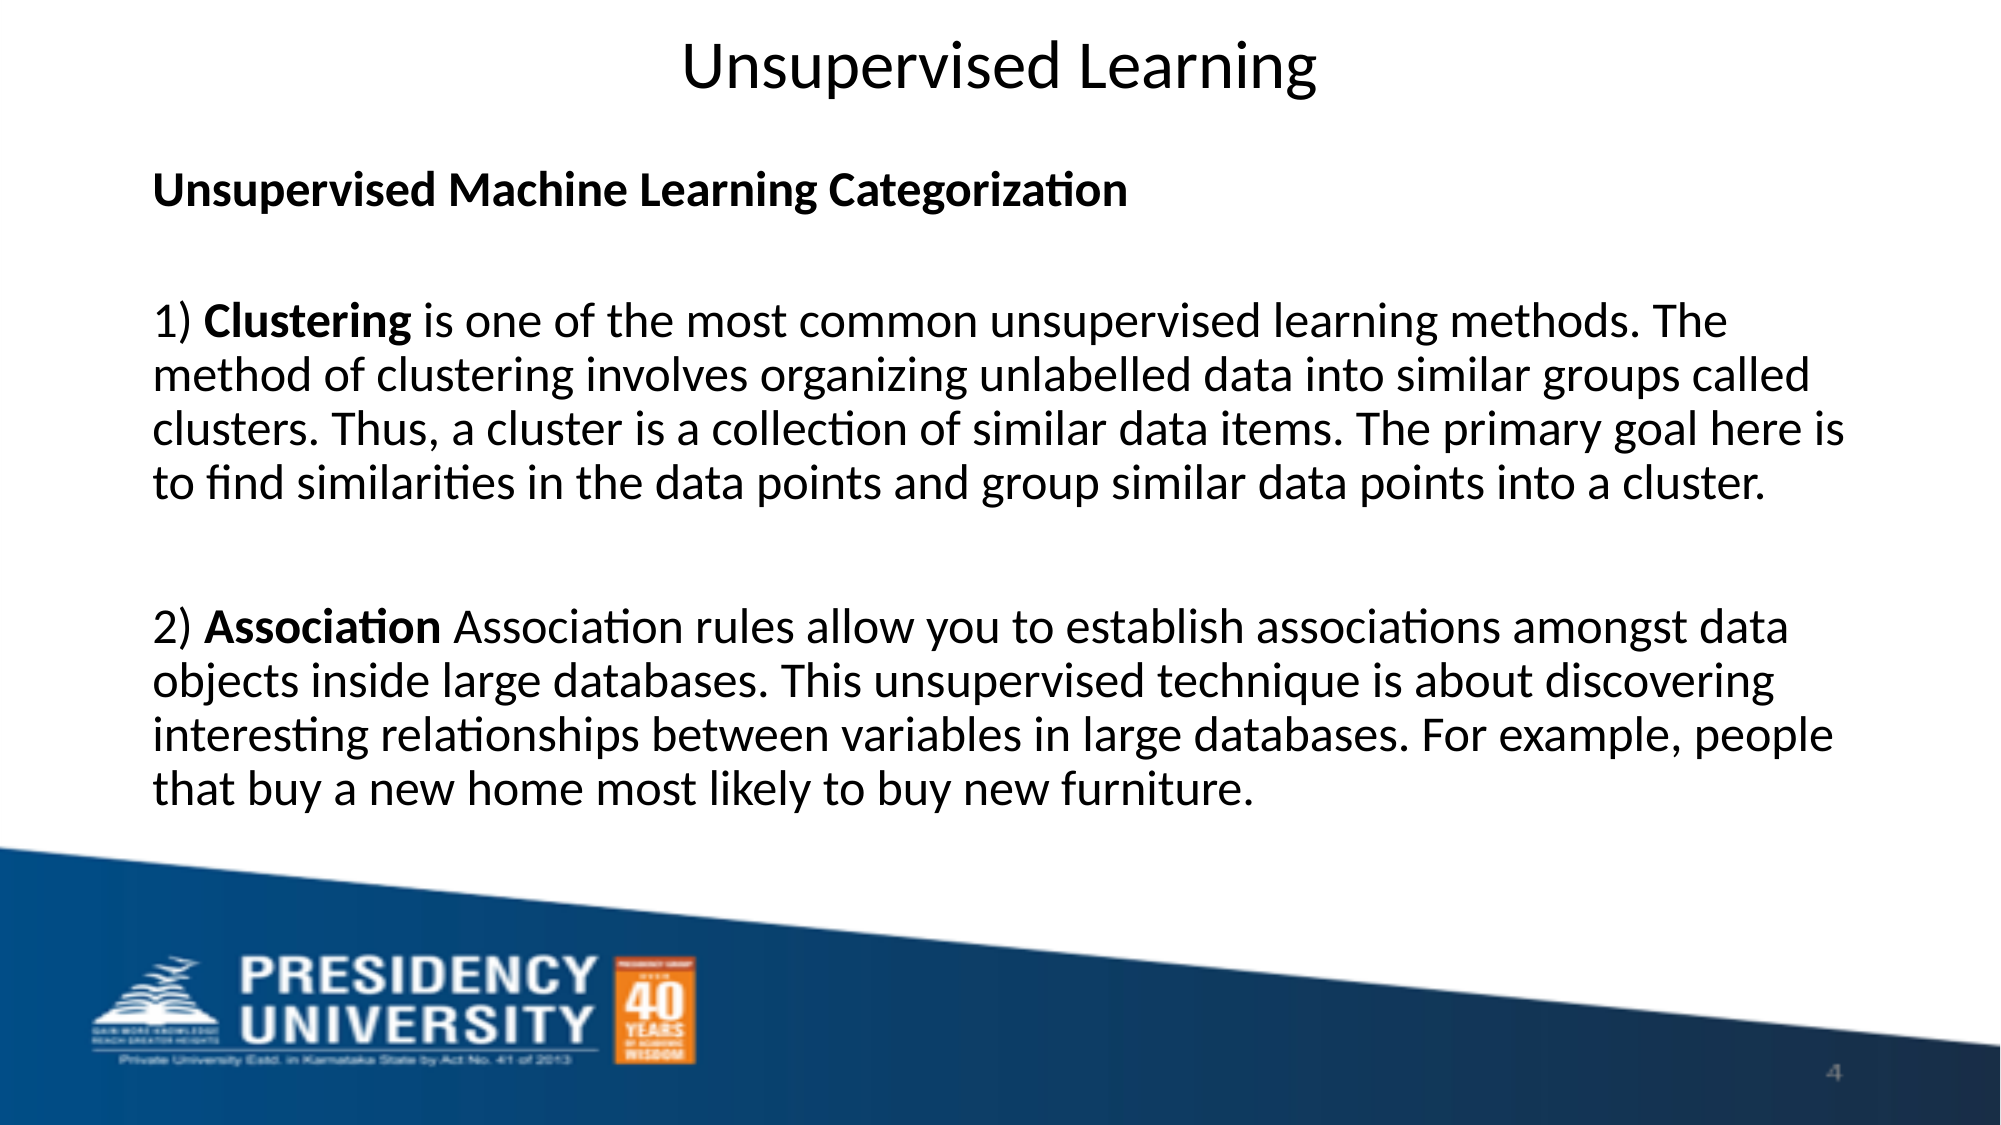

# Unsupervised Learning
Unsupervised Machine Learning Categorization
1) Clustering is one of the most common unsupervised learning methods. The method of clustering involves organizing unlabelled data into similar groups called clusters. Thus, a cluster is a collection of similar data items. The primary goal here is to find similarities in the data points and group similar data points into a cluster.

2) Association Association rules allow you to establish associations amongst data objects inside large databases. This unsupervised technique is about discovering interesting relationships between variables in large databases. For example, people that buy a new home most likely to buy new furniture.